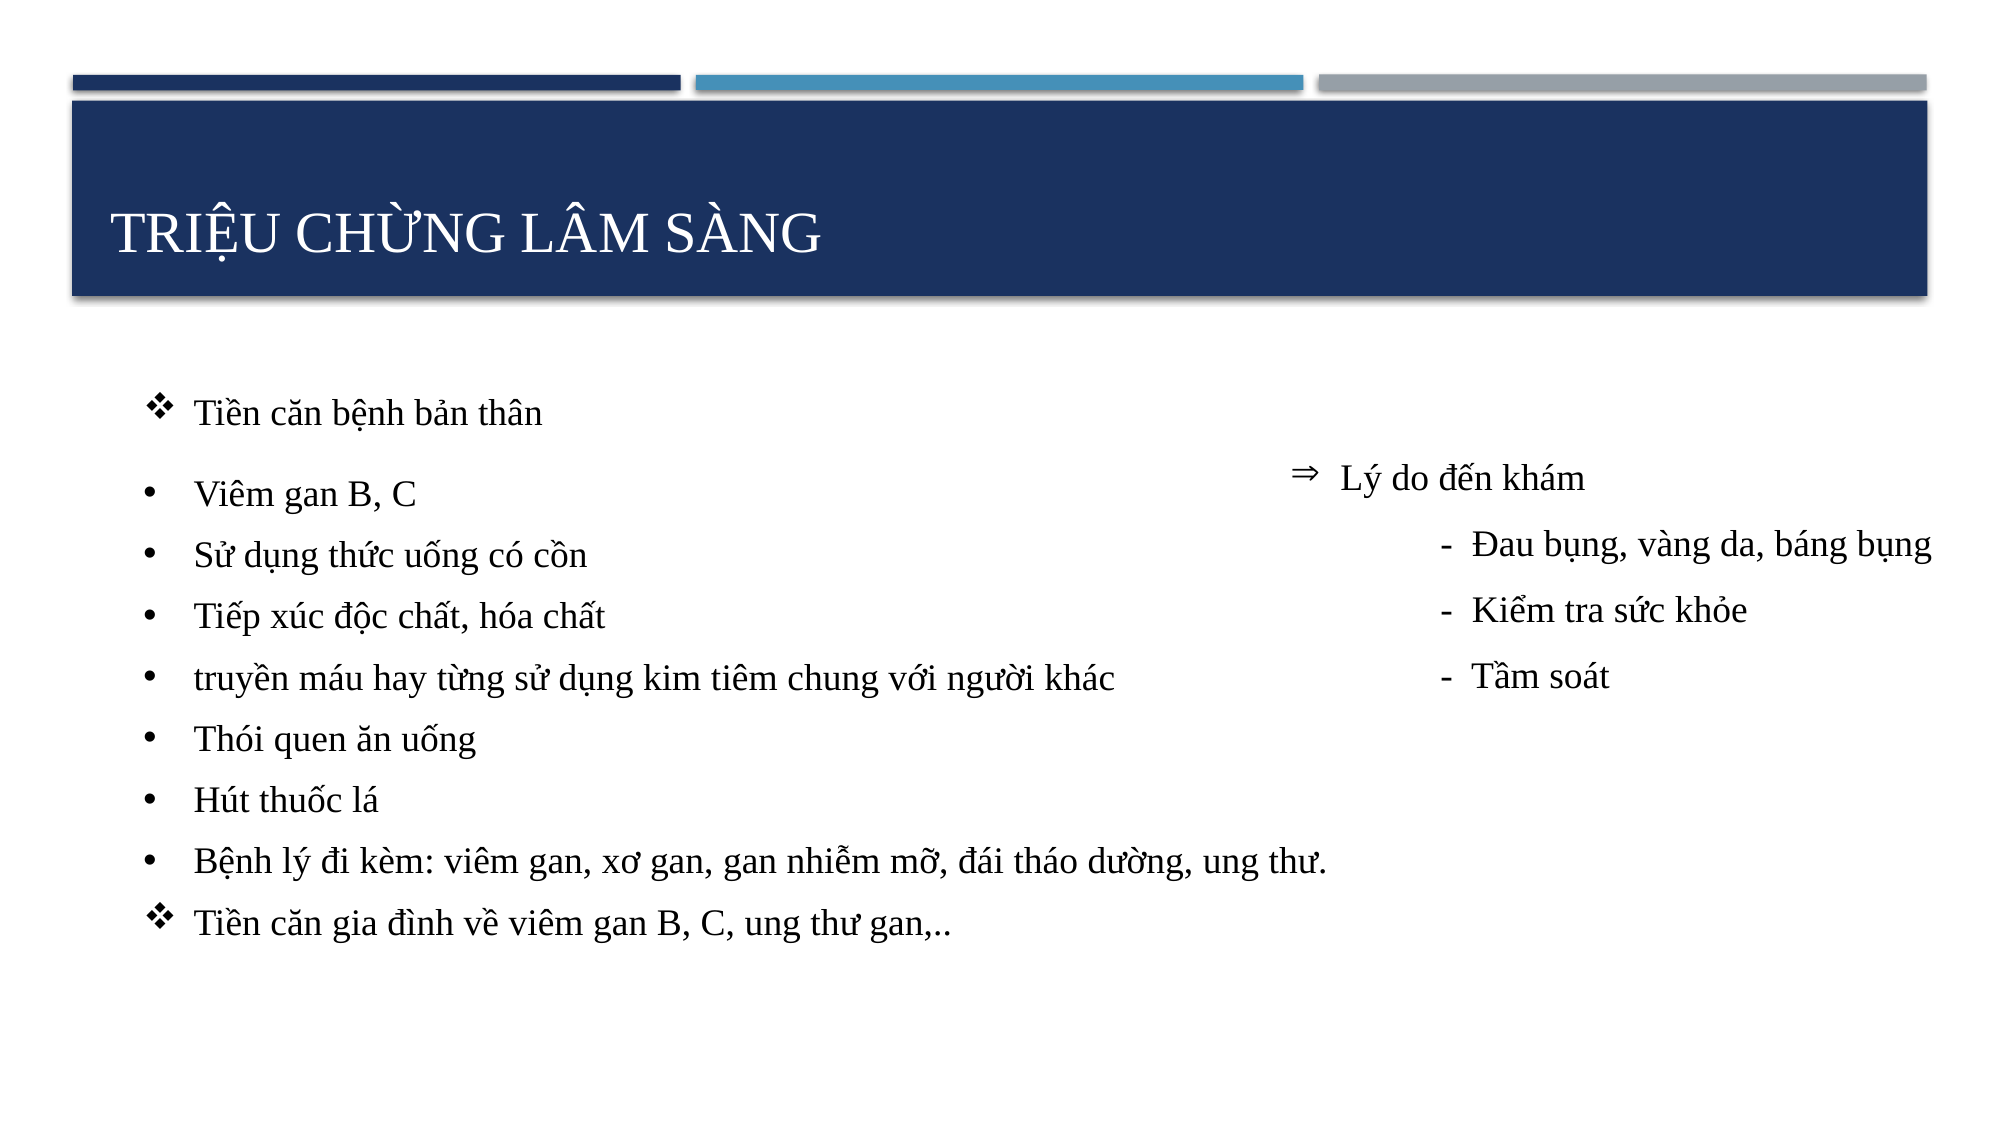

# TRIỆU CHỪNG lâm sàng

Tiền căn bệnh bản thân

Viêm gan B, C
Sử dụng thức uống có cồn
Tiếp xúc độc chất, hóa chất
truyền máu hay từng sử dụng kim tiêm chung với người khác
Thói quen ăn uống
Hút thuốc lá
Bệnh lý đi kèm: viêm gan, xơ gan, gan nhiễm mỡ, đái tháo dường, ung thư.
Tiền căn gia đình về viêm gan B, C, ung thư gan,..

Lý do đến khám
	-  Đau bụng, vàng da, báng bụng
	-  Kiểm tra sức khỏe
	-  Tầm soát